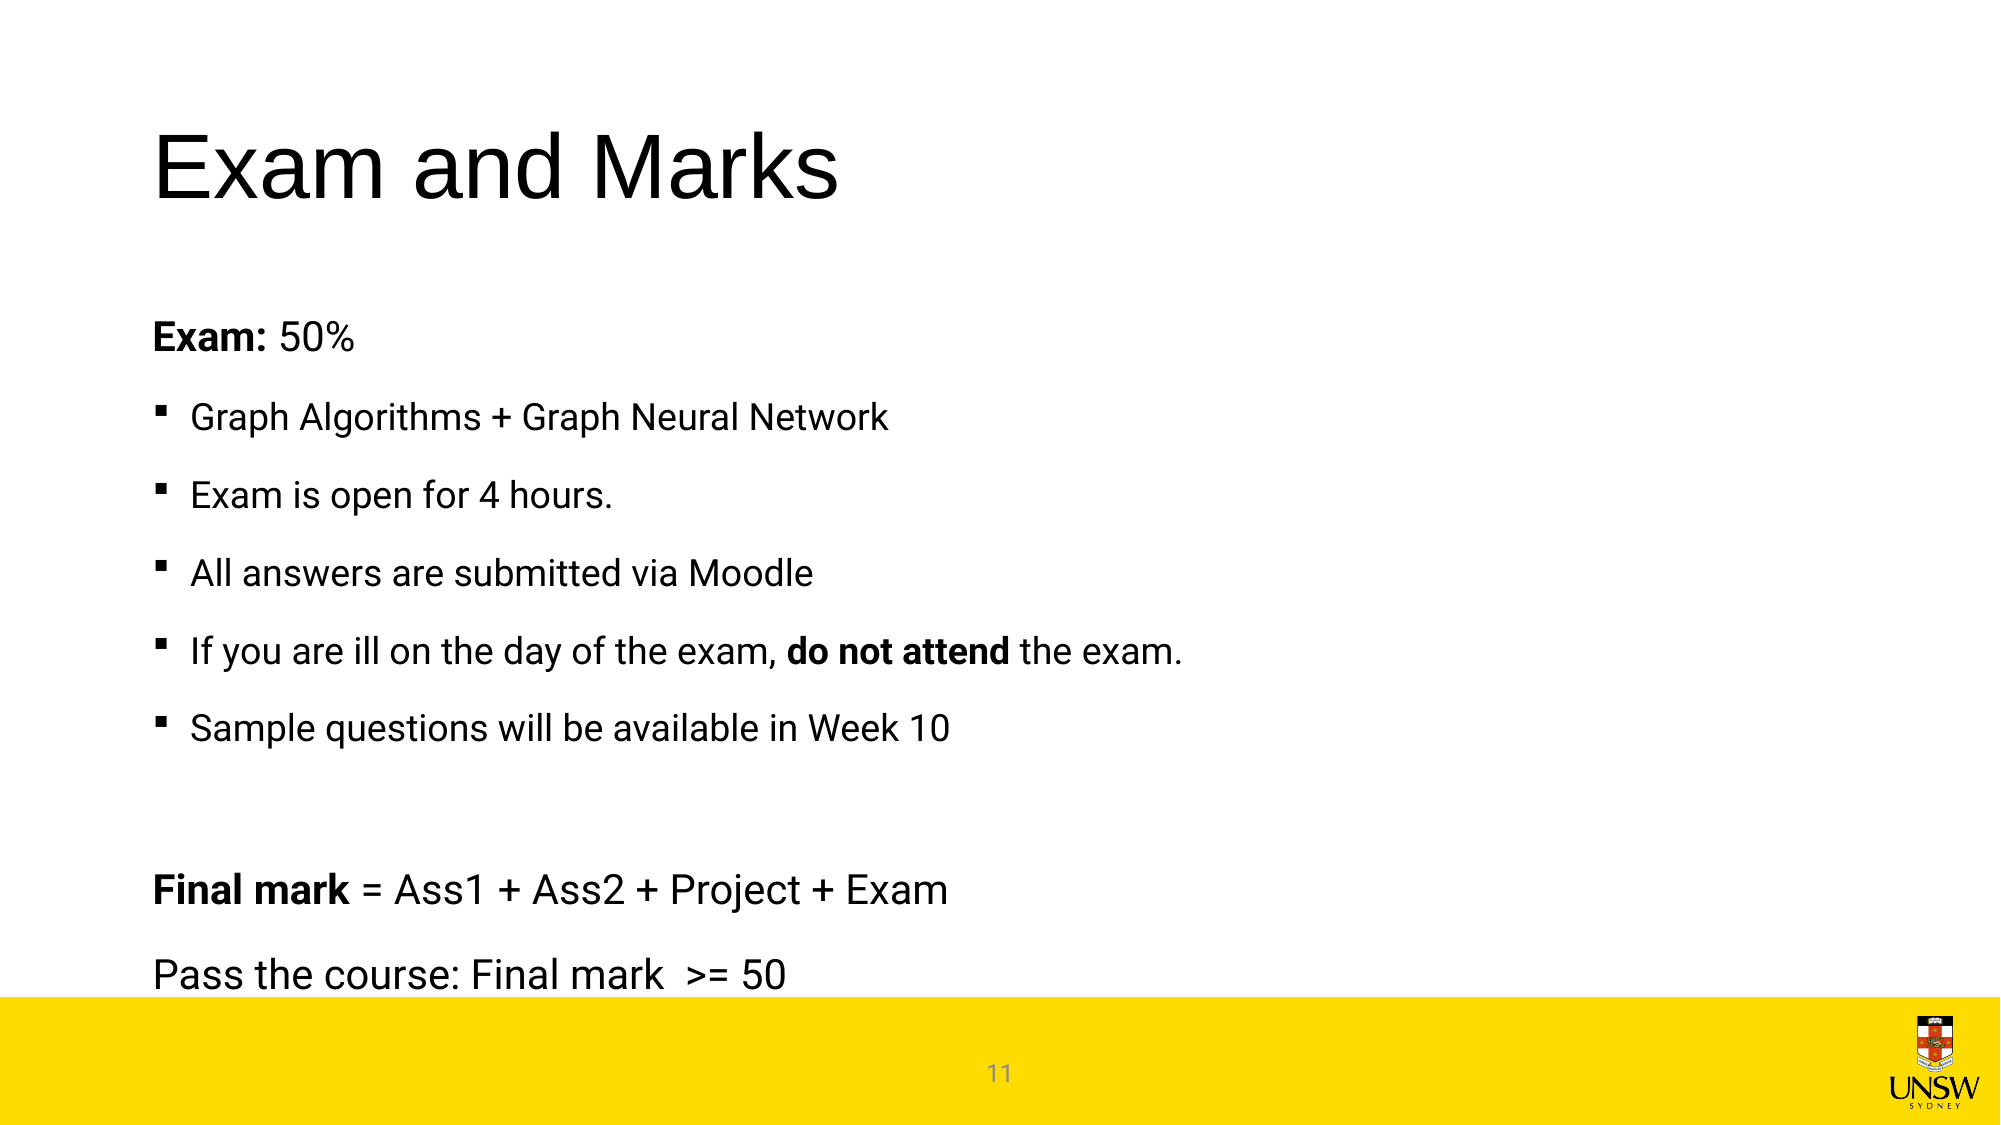

# Exam and Marks
Exam: 50%
Graph Algorithms + Graph Neural Network
Exam is open for 4 hours.
All answers are submitted via Moodle
If you are ill on the day of the exam, do not attend the exam.
Sample questions will be available in Week 10

Final mark = Ass1 + Ass2 + Project + Exam
Pass the course: Final mark  >= 50
11